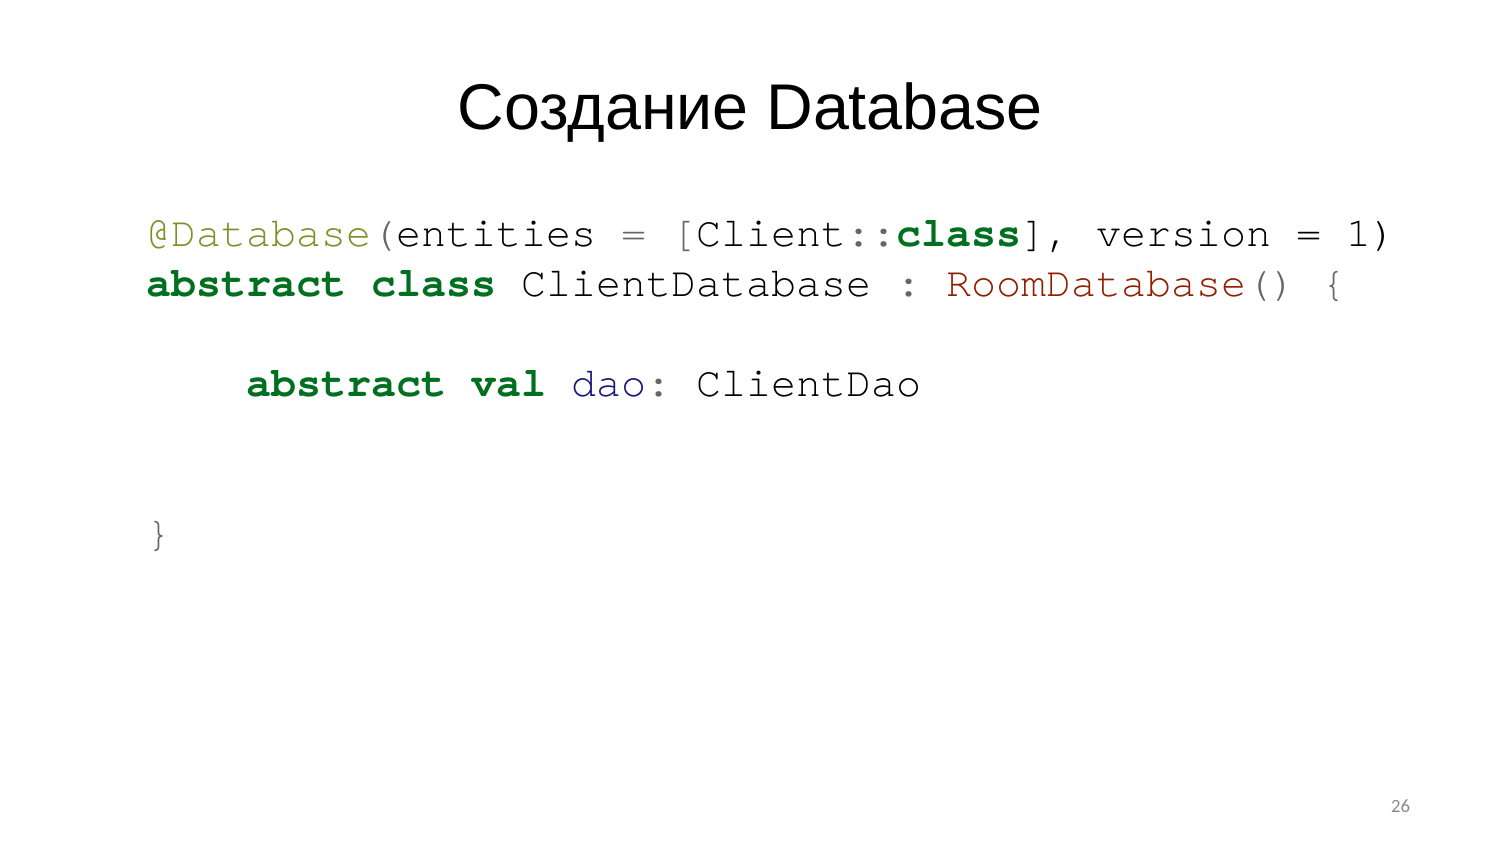

# Создание Database
@Database(entities = [Client::class], version = 1)
abstract class ClientDatabase : RoomDatabase() {
    abstract val dao: ClientDao
}
26